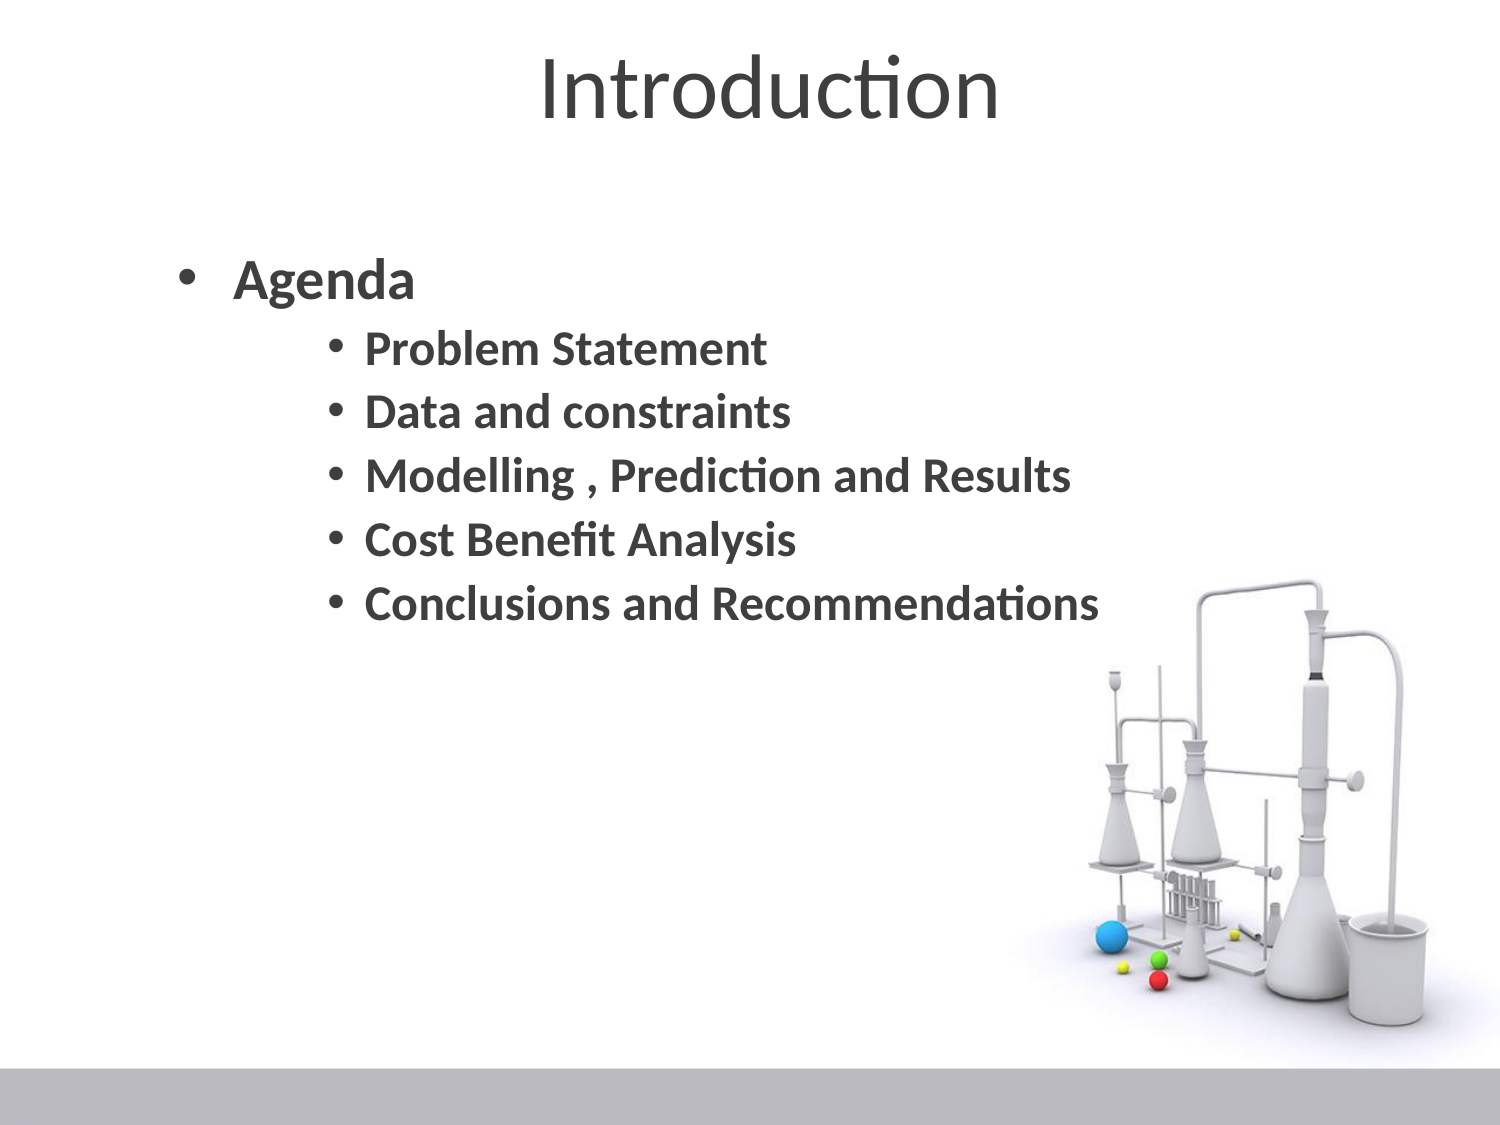

# Introduction
Agenda
Problem Statement
Data and constraints
Modelling , Prediction and Results
Cost Benefit Analysis
Conclusions and Recommendations